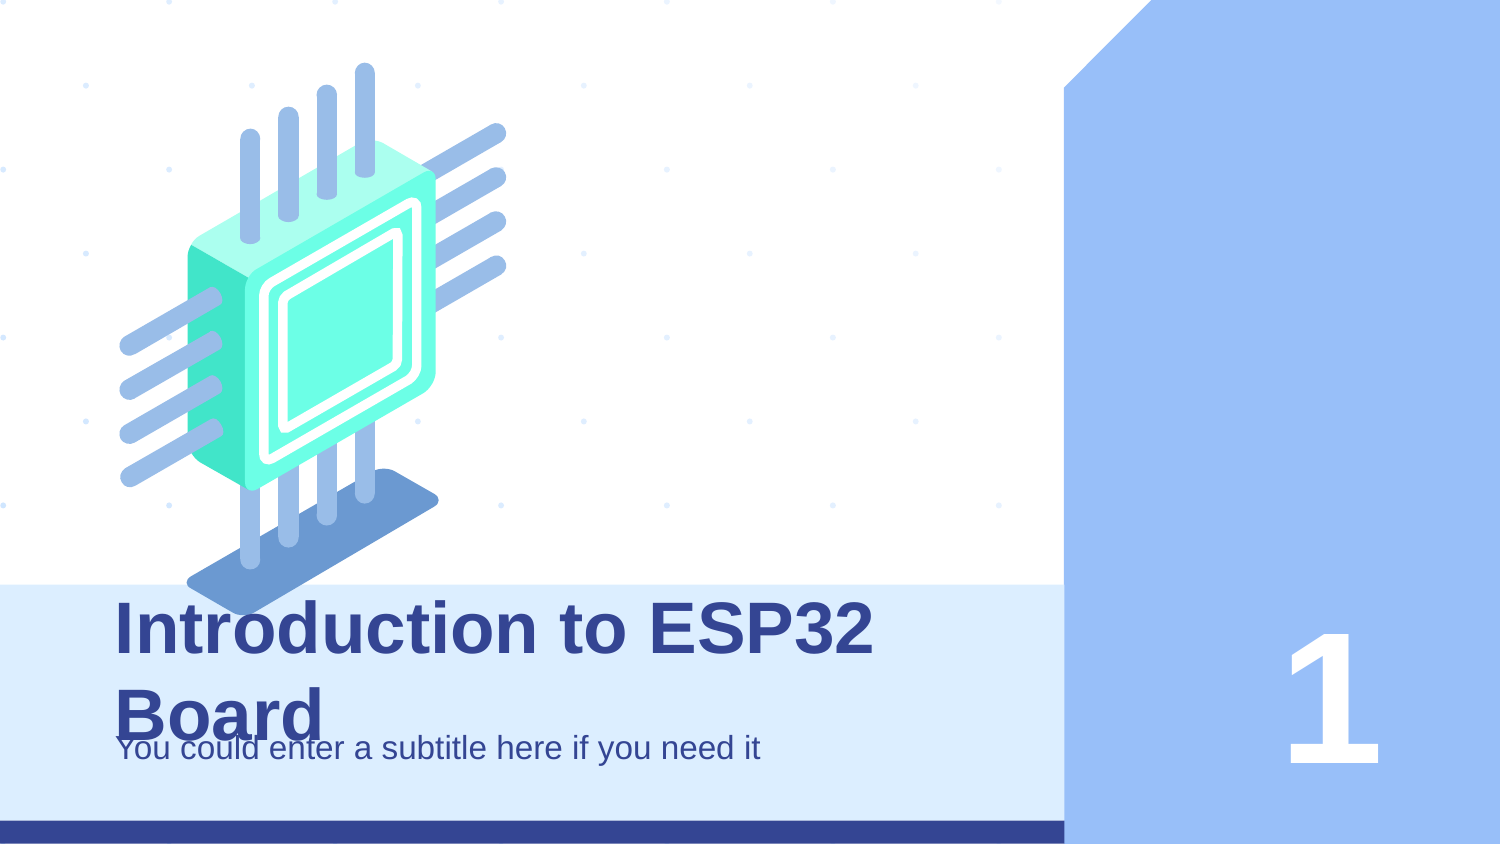

1
# Introduction to ESP32 Board
You could enter a subtitle here if you need it